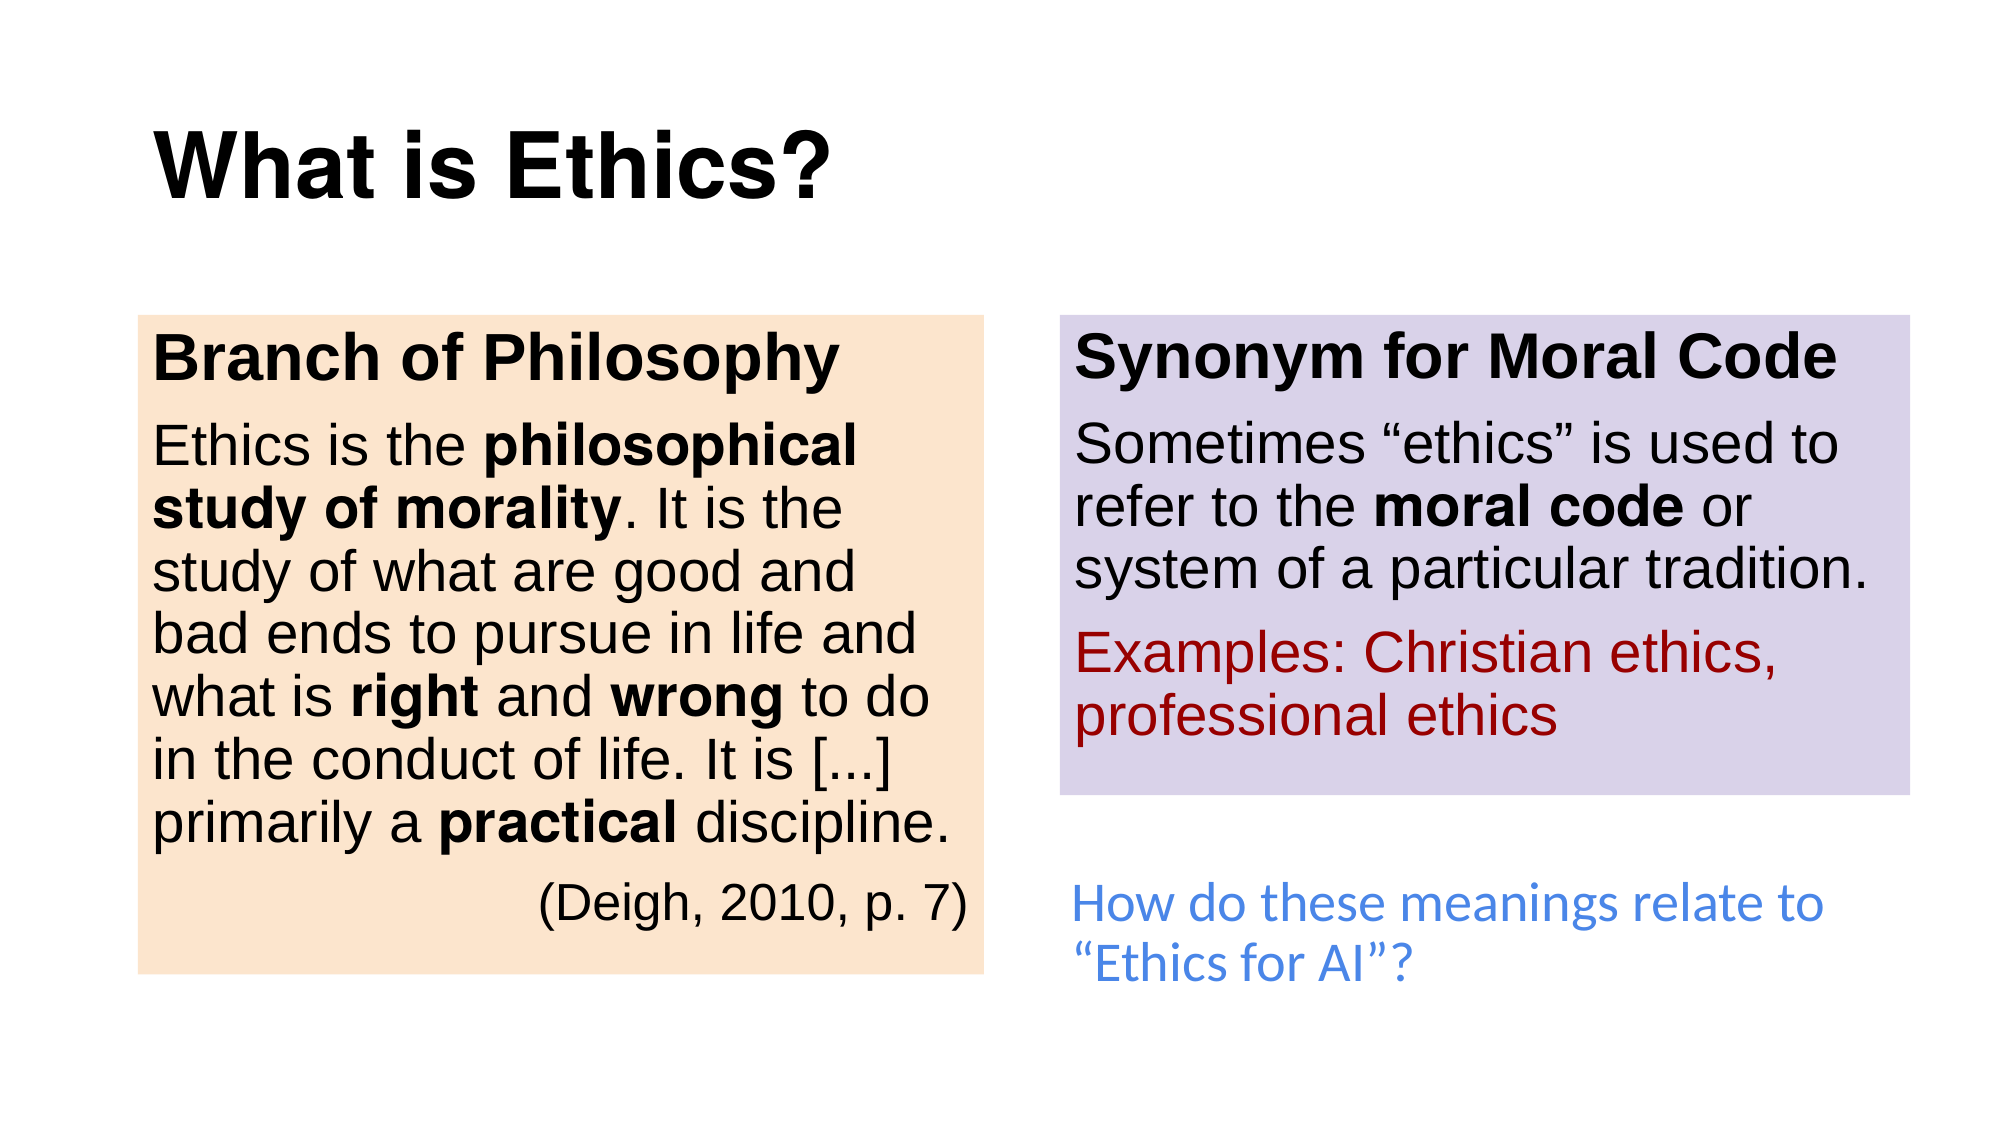

# What is Ethics?
Branch of Philosophy
Ethics is the philosophical study of morality. It is the study of what are good and bad ends to pursue in life and what is right and wrong to do in the conduct of life. It is [...] primarily a practical discipline.
(Deigh, 2010, p. 7)
Synonym for Moral Code
Sometimes “ethics” is used to refer to the moral code or system of a particular tradition.
Examples: Christian ethics, professional ethics
How do these meanings relate to “Ethics for AI”?